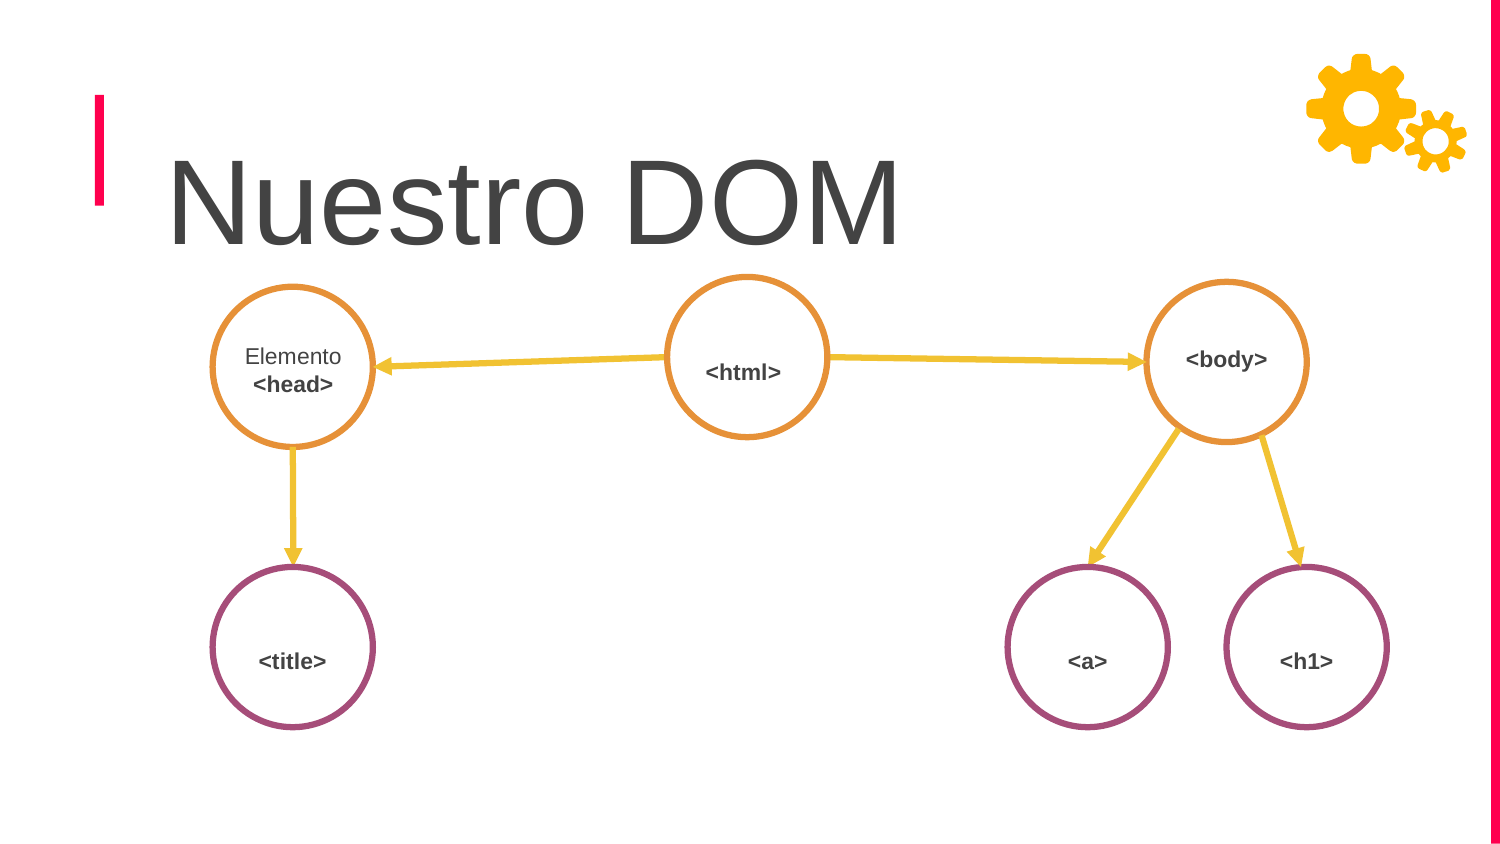

Nuestro DOM
<html>

<body>

Elemento <head>
<title>
<a>
<h1>